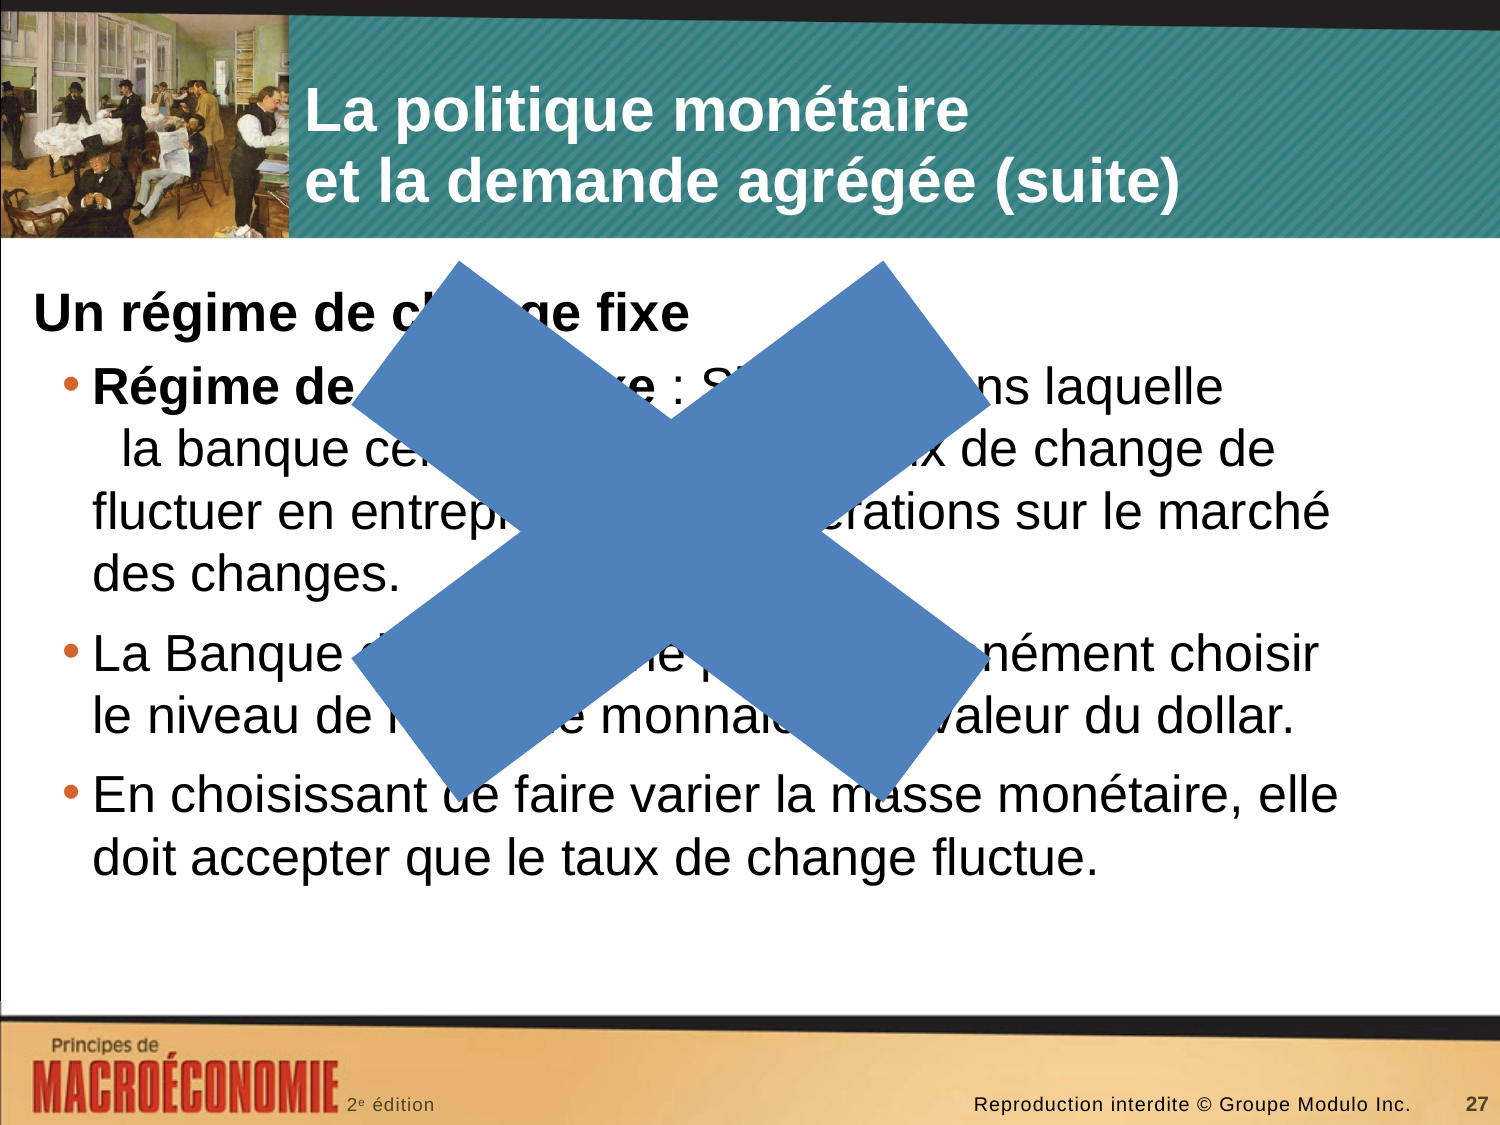

# La politique monétaire et la demande agrégée (suite)

Un régime de change fixe
Régime de change fixe : Situation dans laquelle                la banque centrale empêche le taux de change de   fluctuer en entreprenant des opérations sur le marché      des changes.
La Banque du Canada ne peut simultanément choisir       le niveau de l’offre de monnaie et la valeur du dollar.
En choisissant de faire varier la masse monétaire, elle   doit accepter que le taux de change fluctue.
27